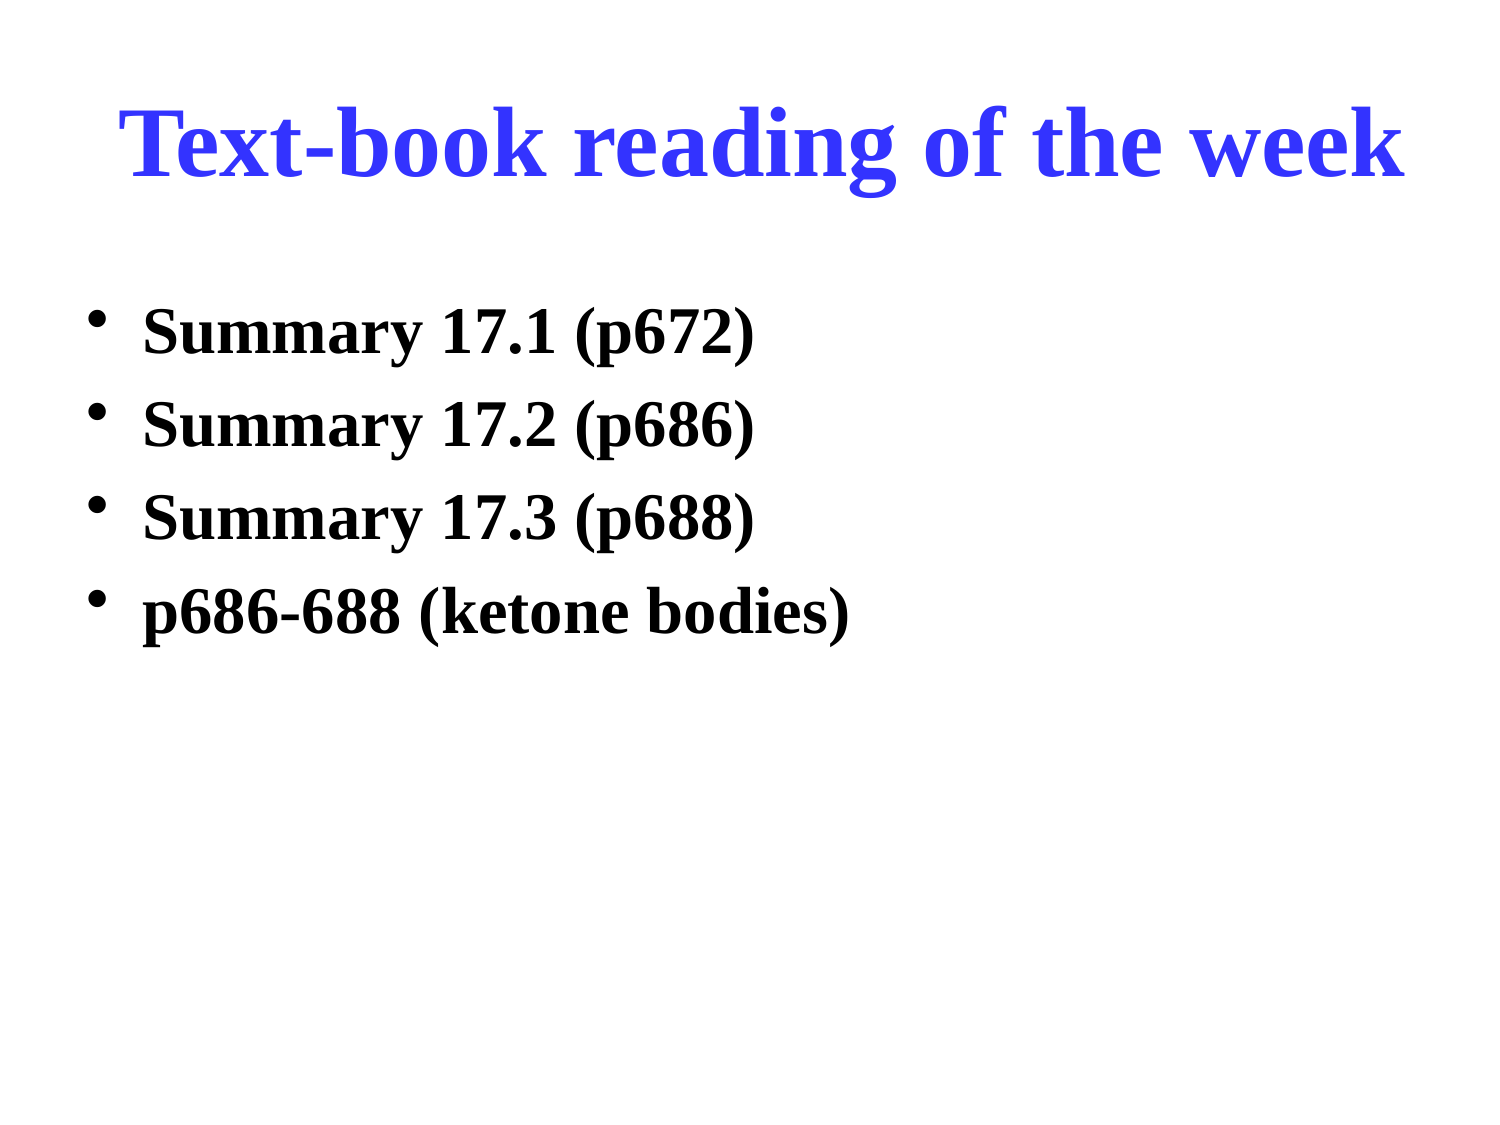

Text-book reading of the week
Summary 17.1 (p672)
Summary 17.2 (p686)
Summary 17.3 (p688)
p686-688 (ketone bodies)